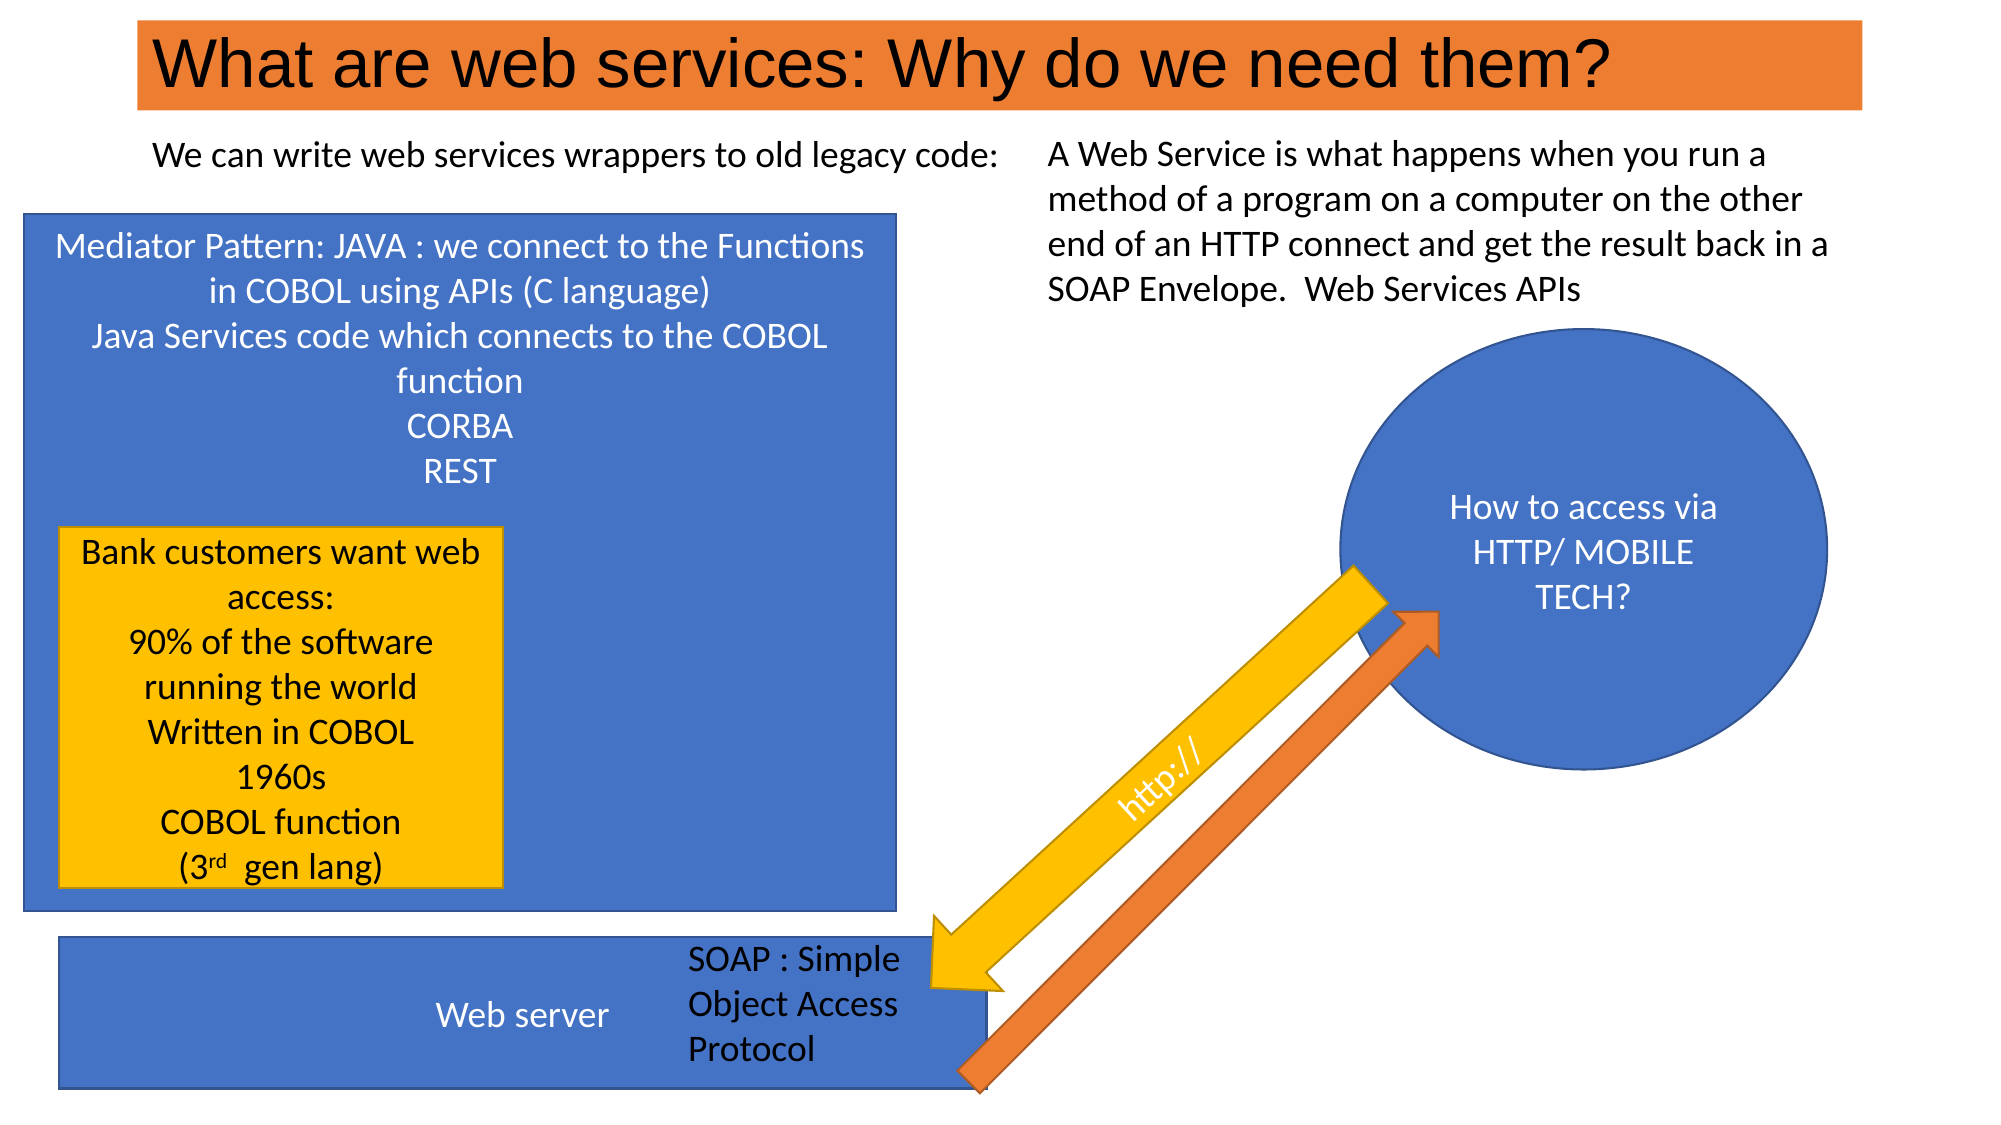

# What are web services: Why do we need them?
A Web Service is what happens when you run a method of a program on a computer on the other end of an HTTP connect and get the result back in a SOAP Envelope.  Web Services APIs
We can write web services wrappers to old legacy code:
Mediator Pattern: JAVA : we connect to the Functions in COBOL using APIs (C language)
Java Services code which connects to the COBOL function
CORBA
REST
How to access via HTTP/ MOBILE TECH?
Bank customers want web access:
90% of the software running the world
Written in COBOL
1960s
COBOL function
(3rd  gen lang)
http://

SOAP : Simple  Object Access Protocol
Web server